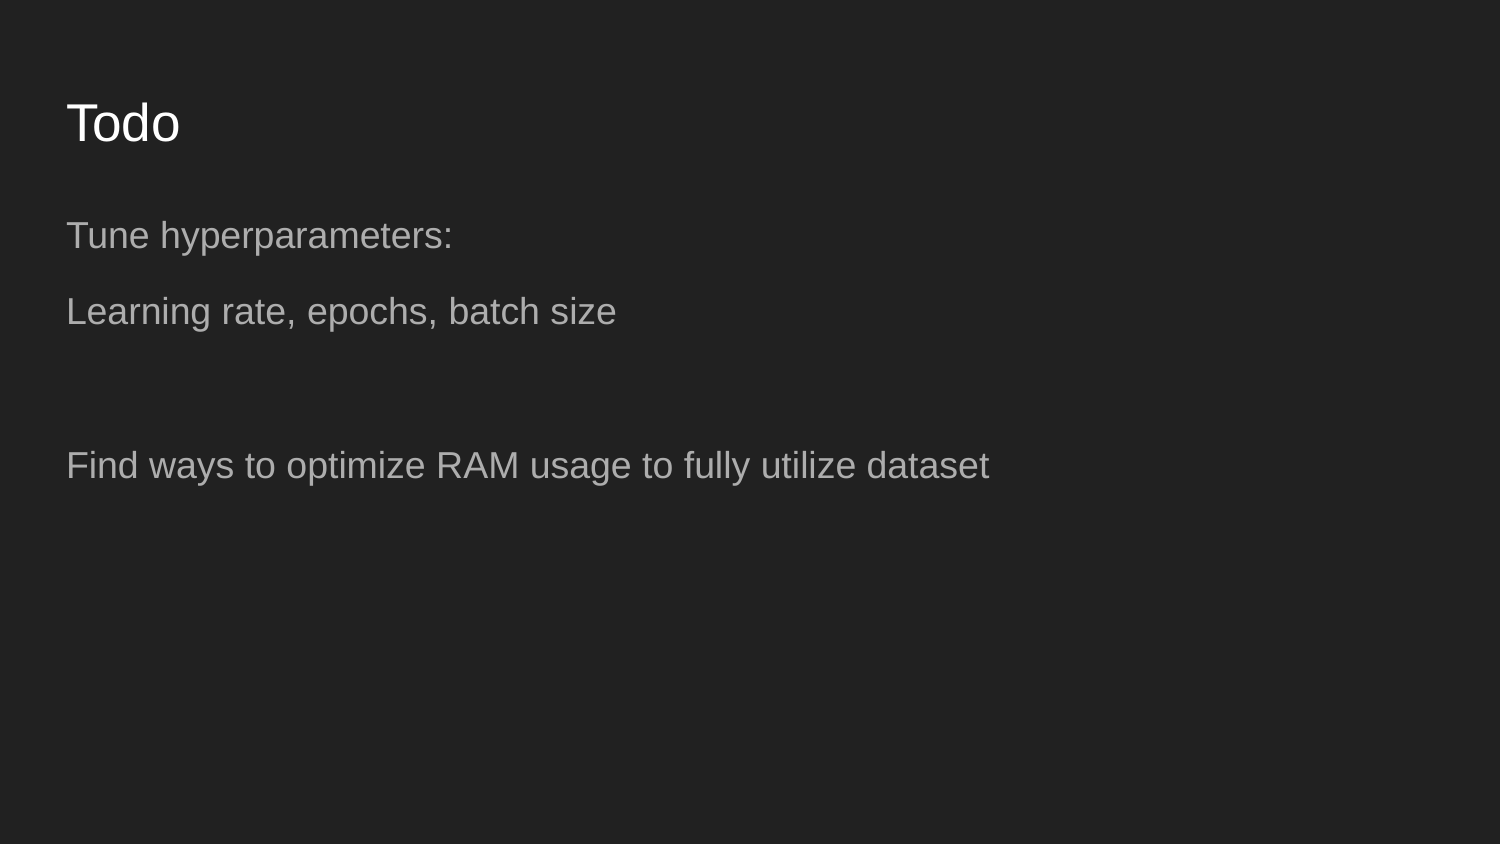

# Todo
Tune hyperparameters:
Learning rate, epochs, batch size

Find ways to optimize RAM usage to fully utilize dataset